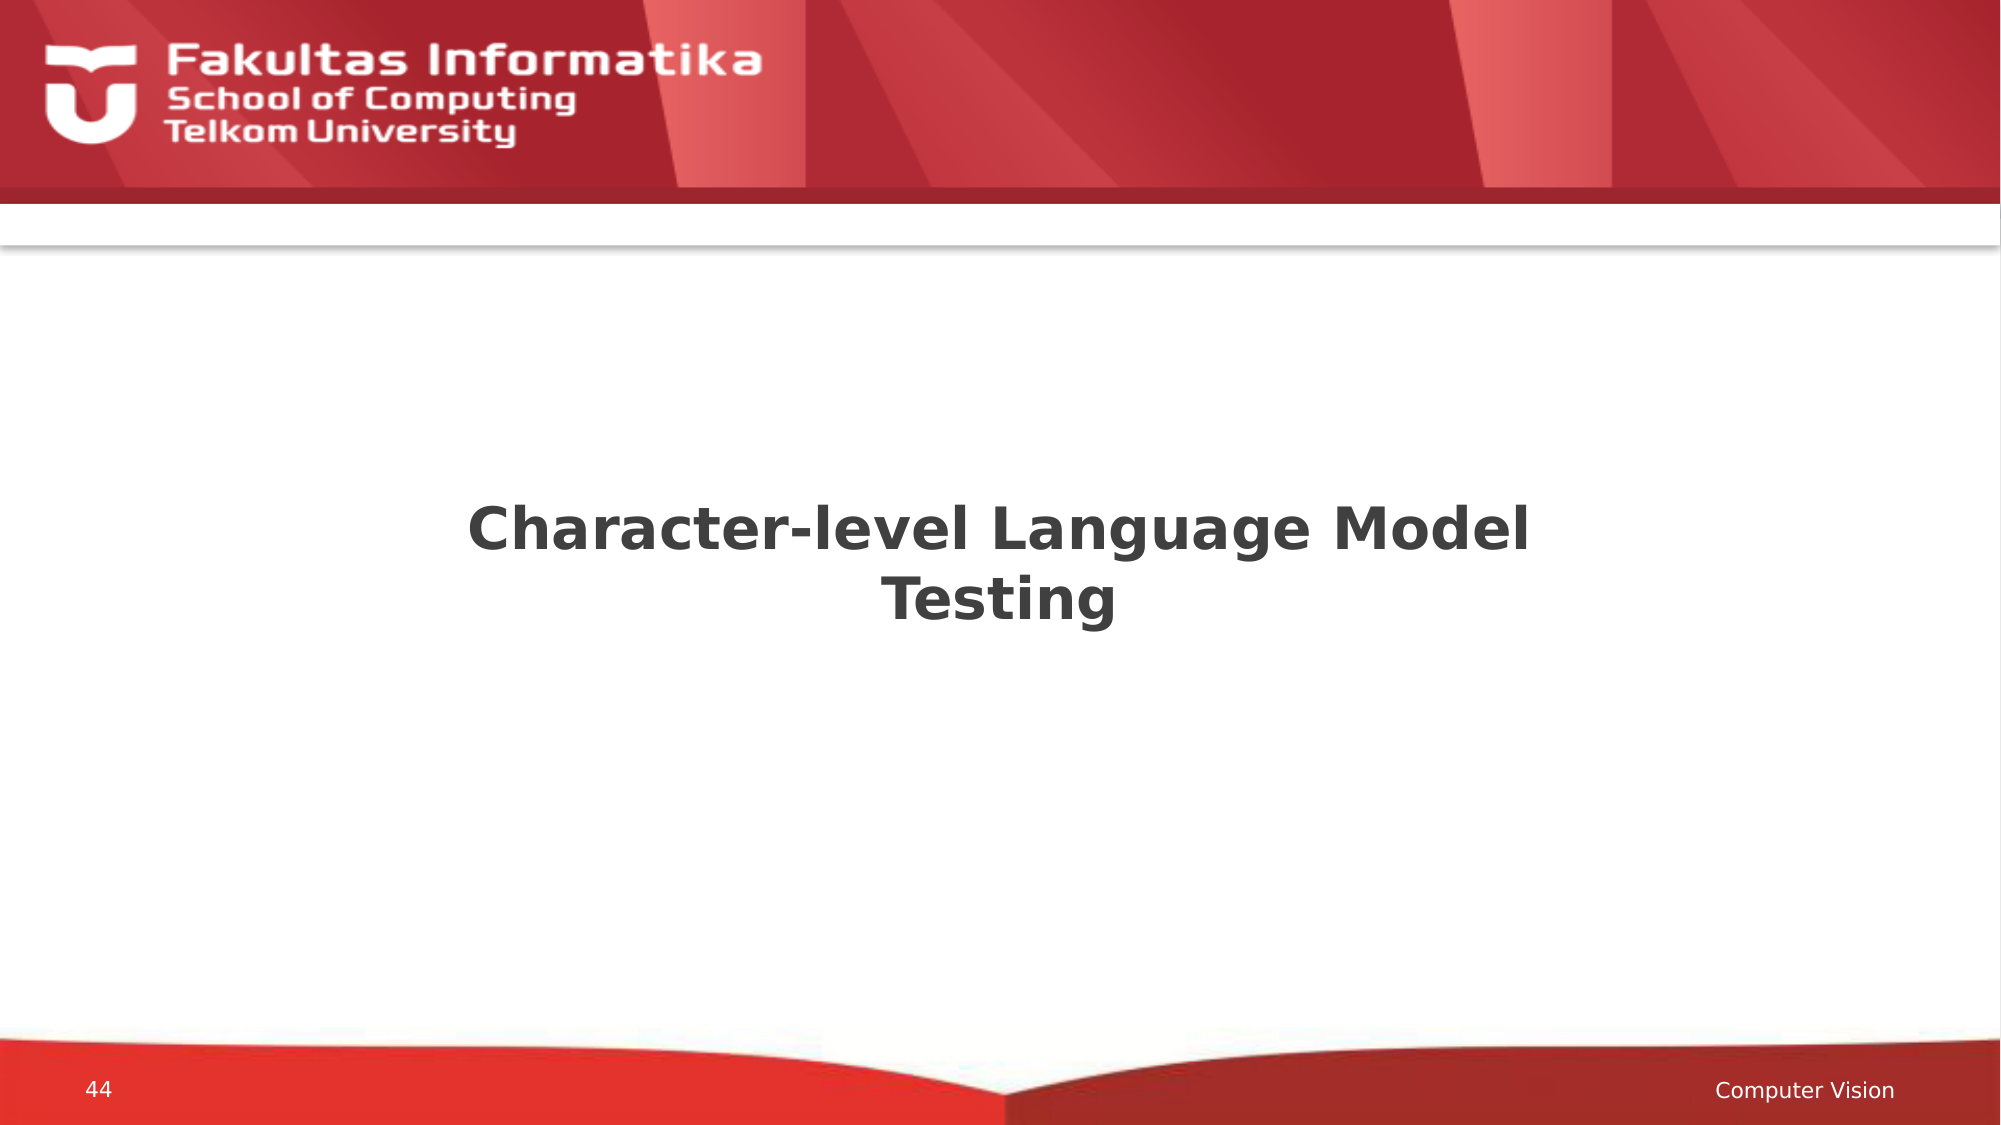

# Character-level Language Model Testing
Computer Vision
44